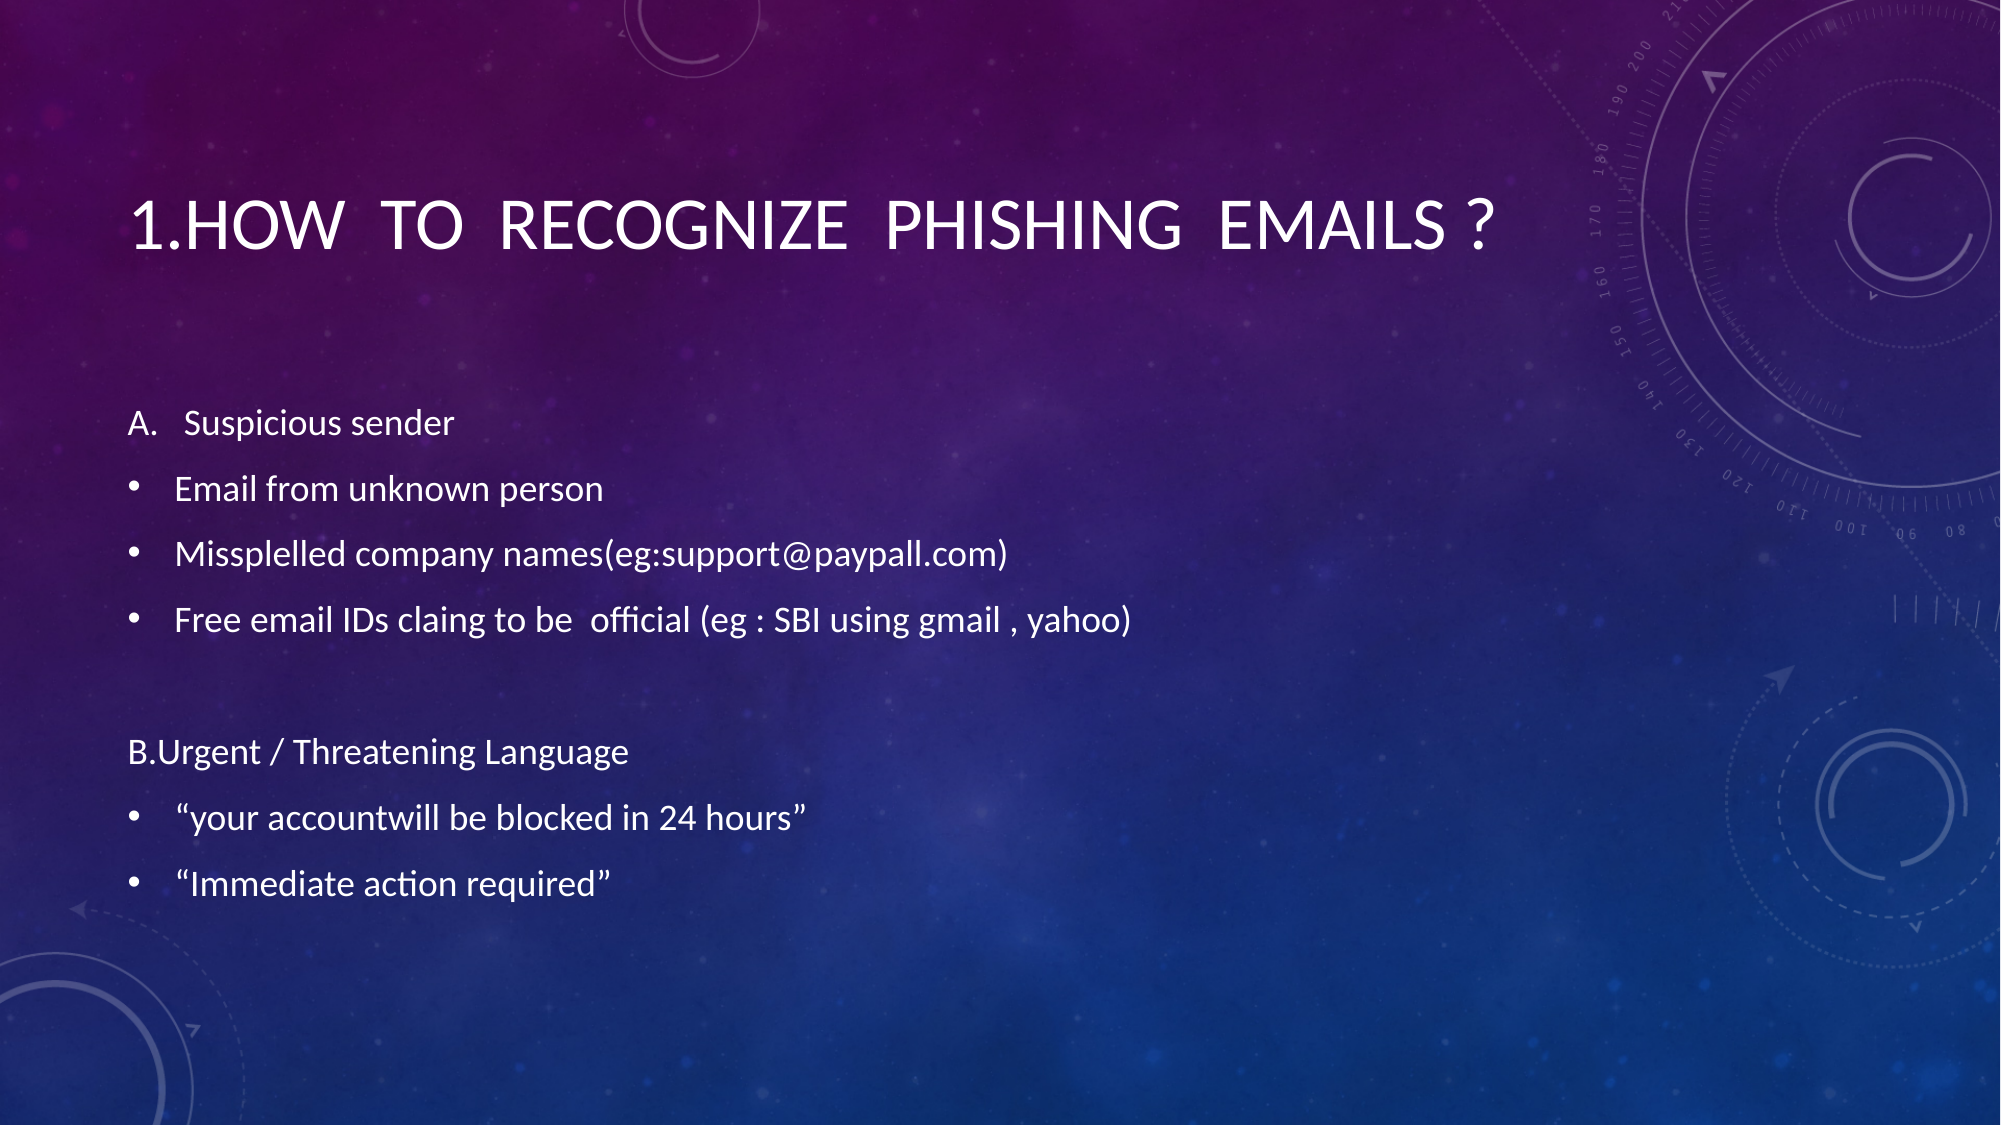

# 1.How  to  recognize  phishing  emails ?
Suspicious sender
Email from unknown person
Missplelled company names(eg:support@paypall.com)
Free email IDs claing to be  official (eg : SBI using gmail , yahoo)

B.Urgent / Threatening Language
“your accountwill be blocked in 24 hours”
“Immediate action required”